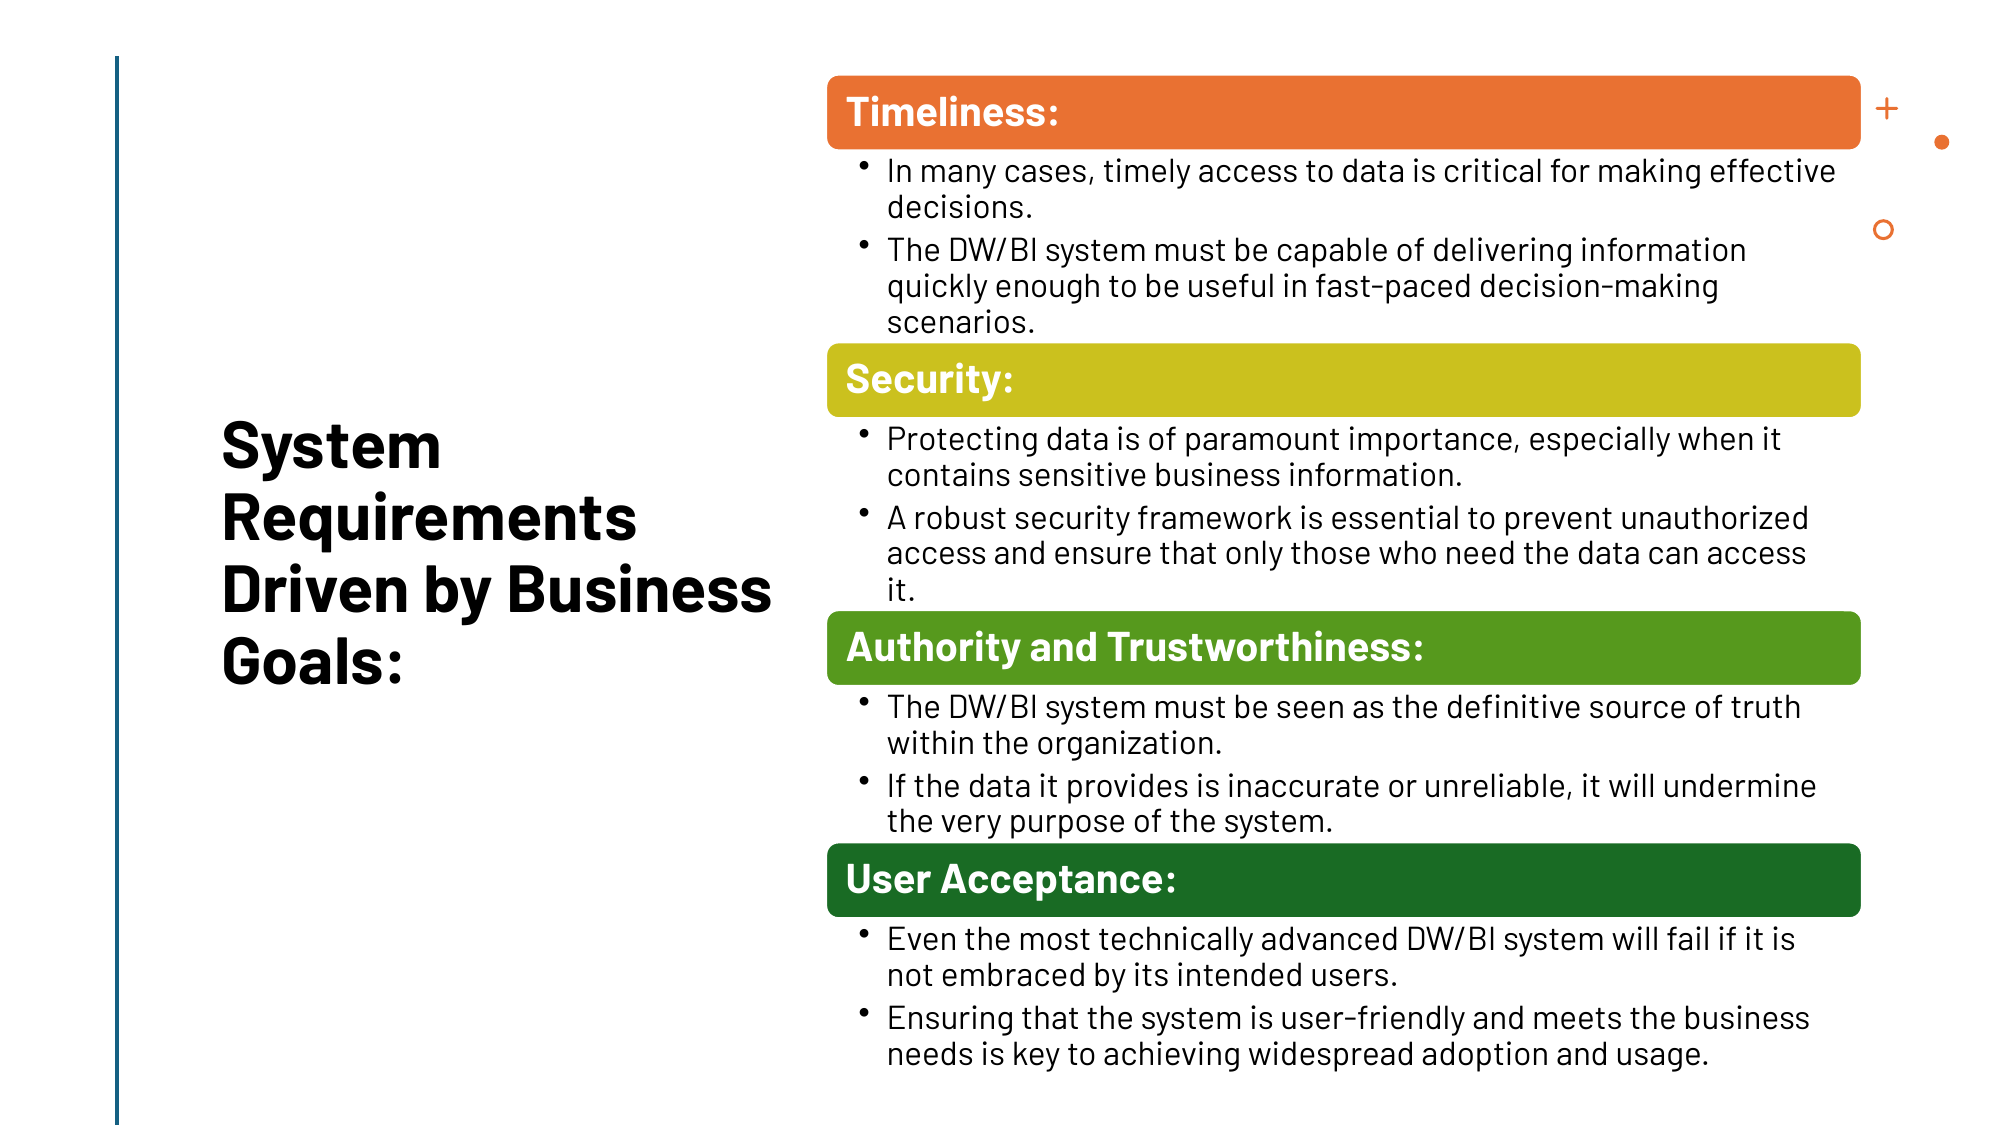

Timeliness:
In many cases, timely access to data is critical for making effective decisions.
The DW/BI system must be capable of delivering information quickly enough to be useful in fast-paced decision-making scenarios.
Security:
Protecting data is of paramount importance, especially when it contains sensitive business information.
A robust security framework is essential to prevent unauthorized access and ensure that only those who need the data can access it.
Authority and Trustworthiness:
The DW/BI system must be seen as the definitive source of truth within the organization.
If the data it provides is inaccurate or unreliable, it will undermine the very purpose of the system.
User Acceptance:
Even the most technically advanced DW/BI system will fail if it is not embraced by its intended users.
Ensuring that the system is user-friendly and meets the business needs is key to achieving widespread adoption and usage.
# System Requirements Driven by Business Goals: